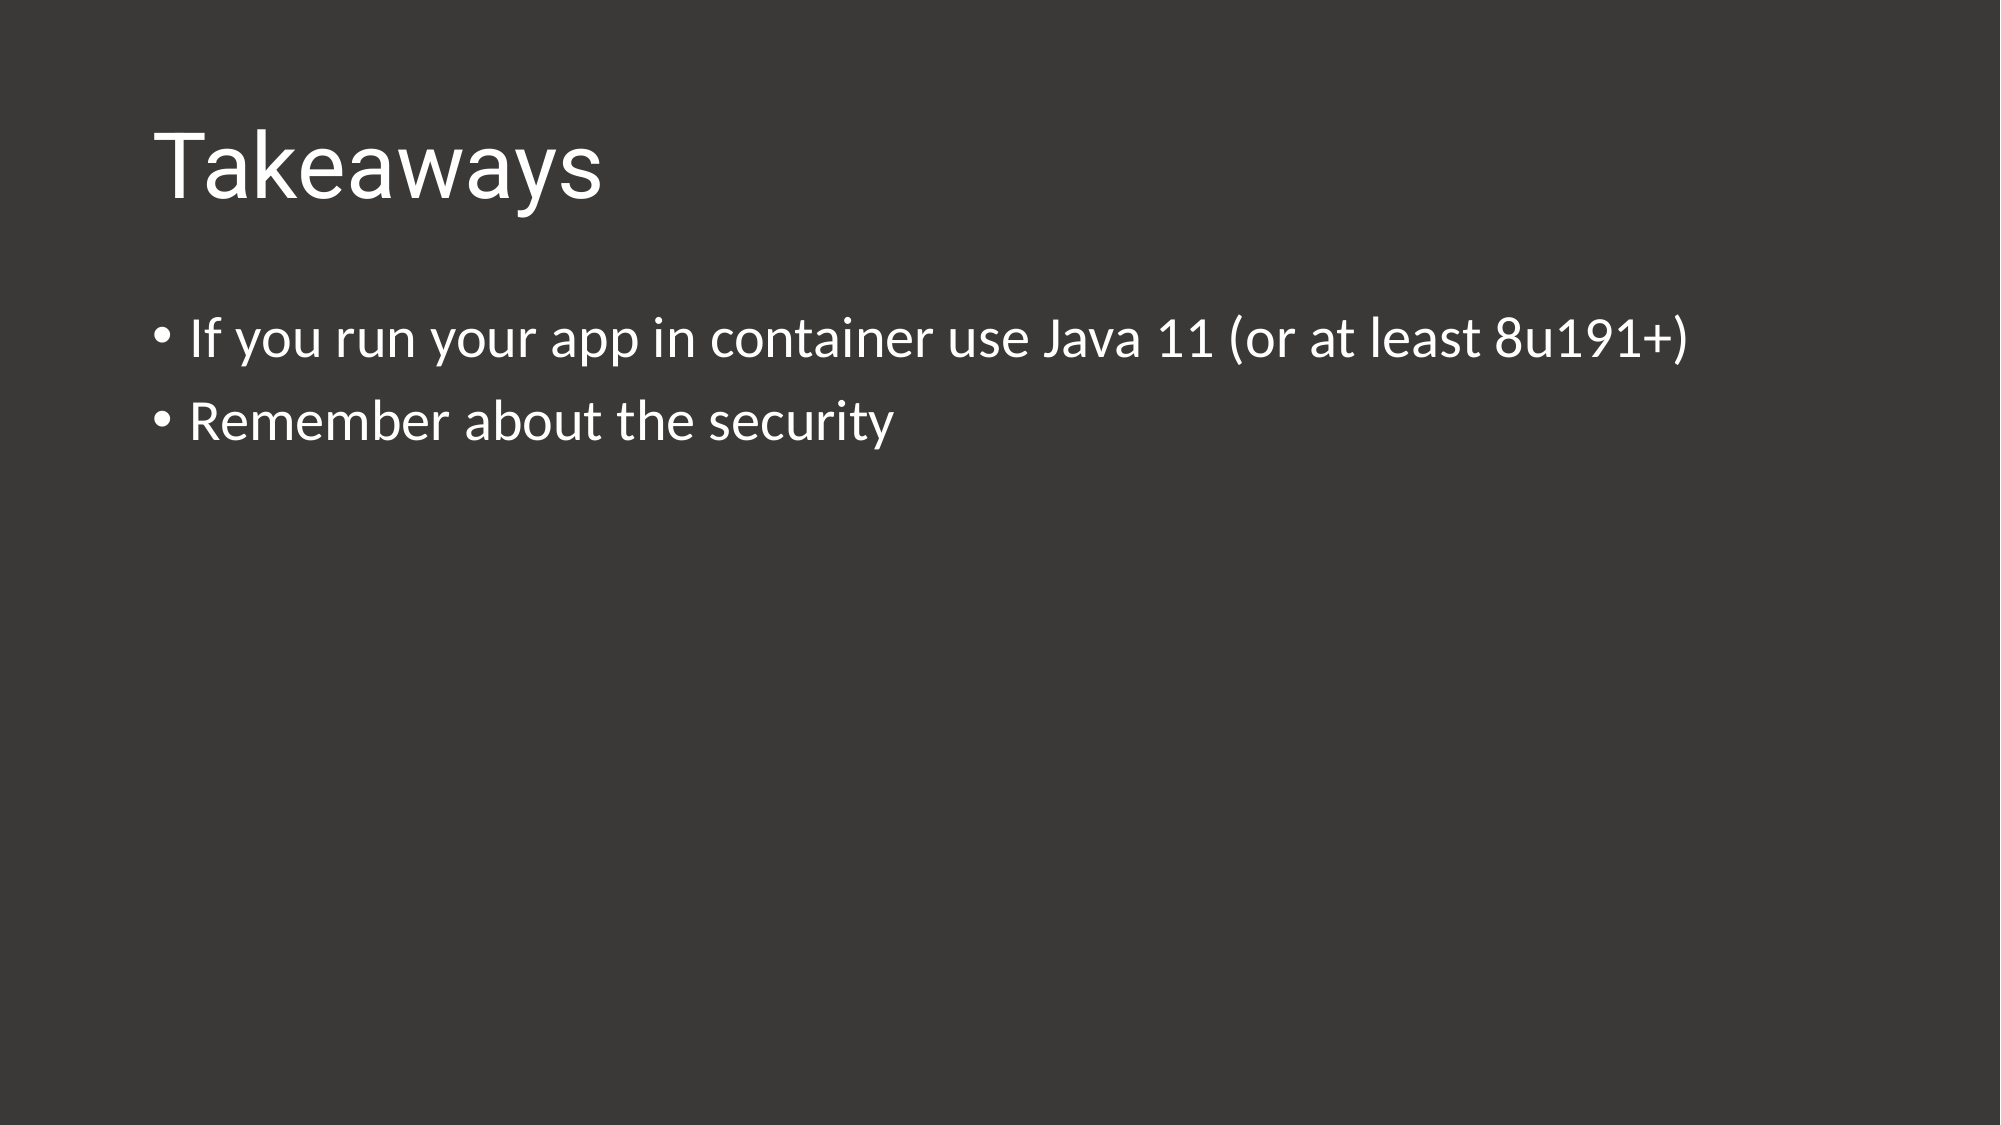

# Takeaways
If you run your app in container use Java 11 (or at least 8u191+)
Remember about the security